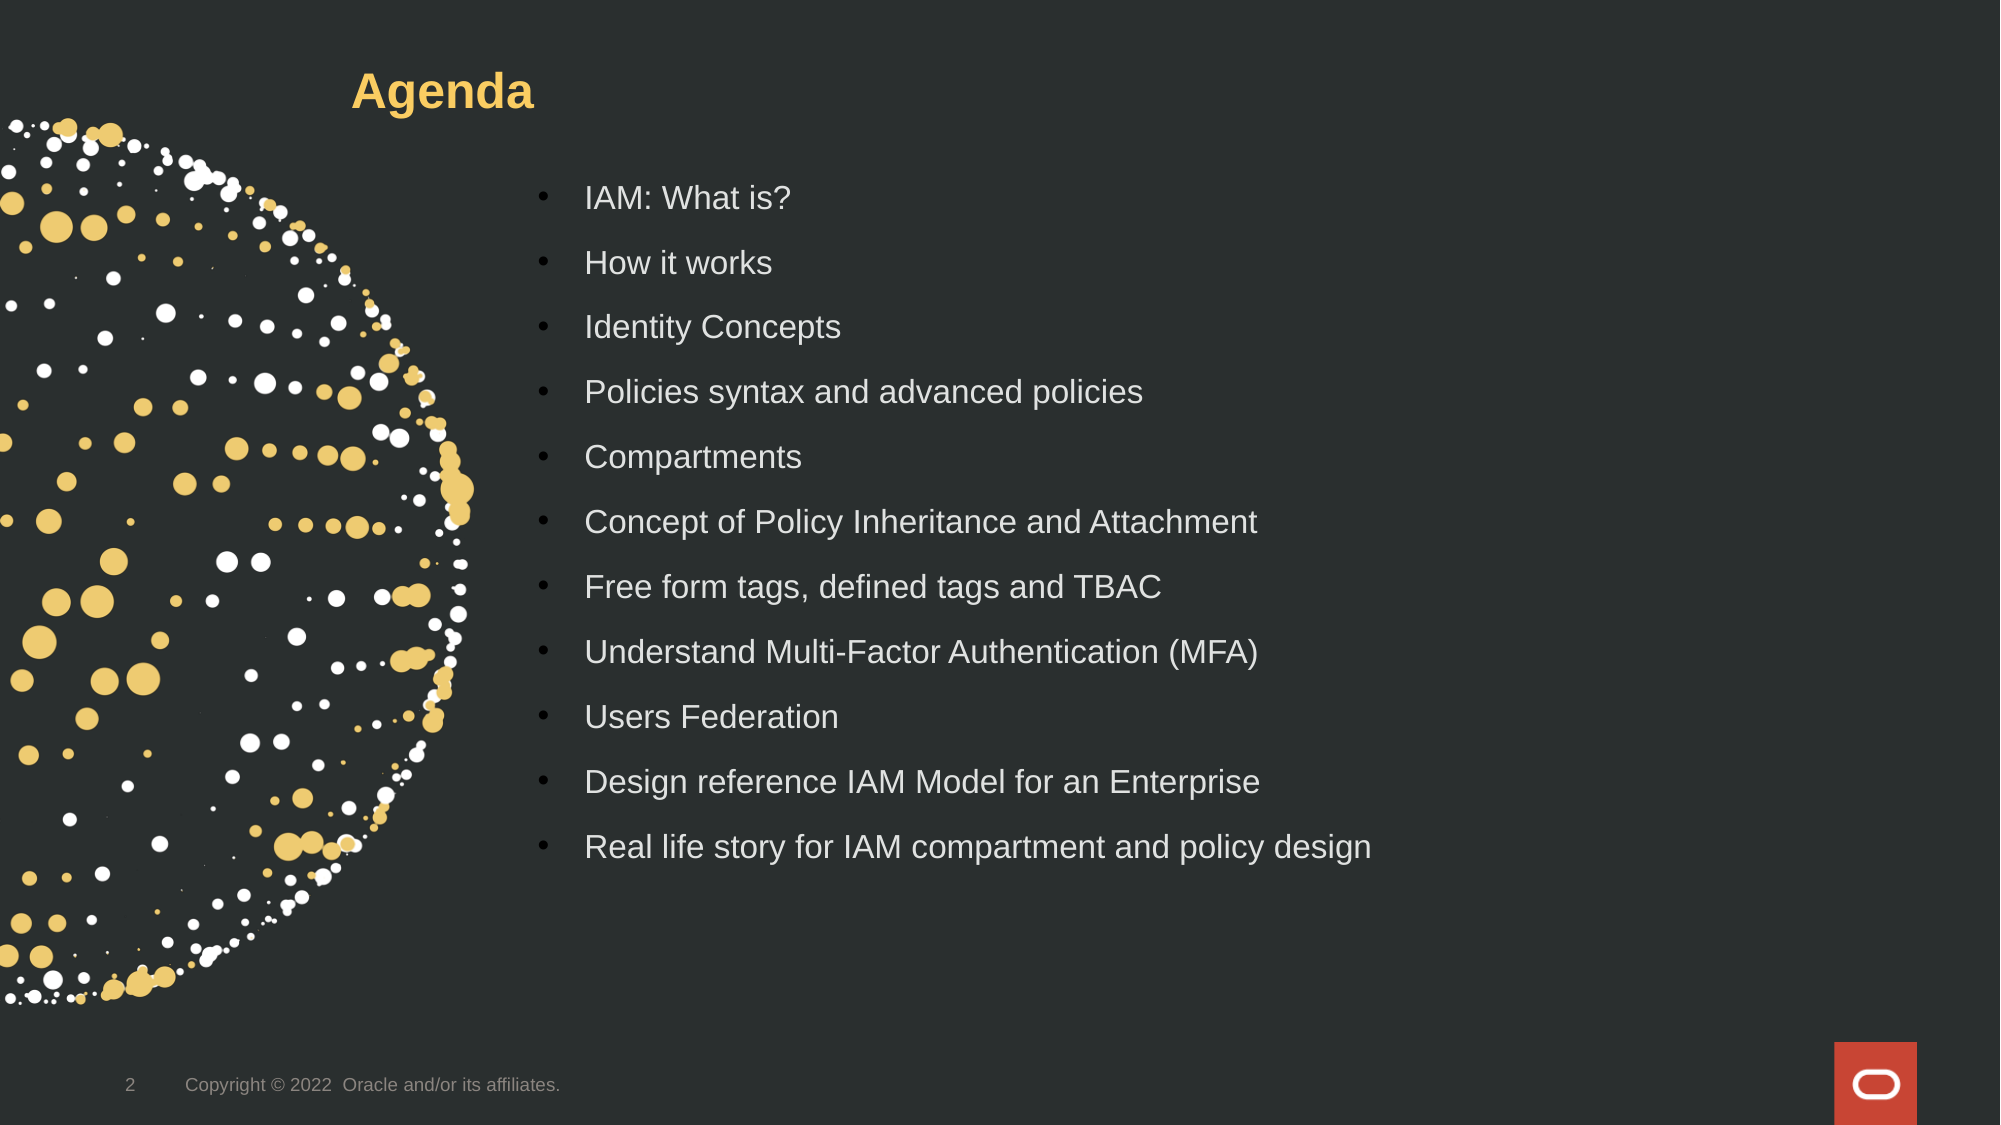

# Agenda
IAM: What is?
How it works
Identity Concepts
Policies syntax and advanced policies
Compartments
Concept of Policy Inheritance and Attachment
Free form tags, defined tags and TBAC
Understand Multi-Factor Authentication (MFA)
Users Federation
Design reference IAM Model for an Enterprise
Real life story for IAM compartment and policy design
2
Copyright © 2022  Oracle and/or its affiliates.